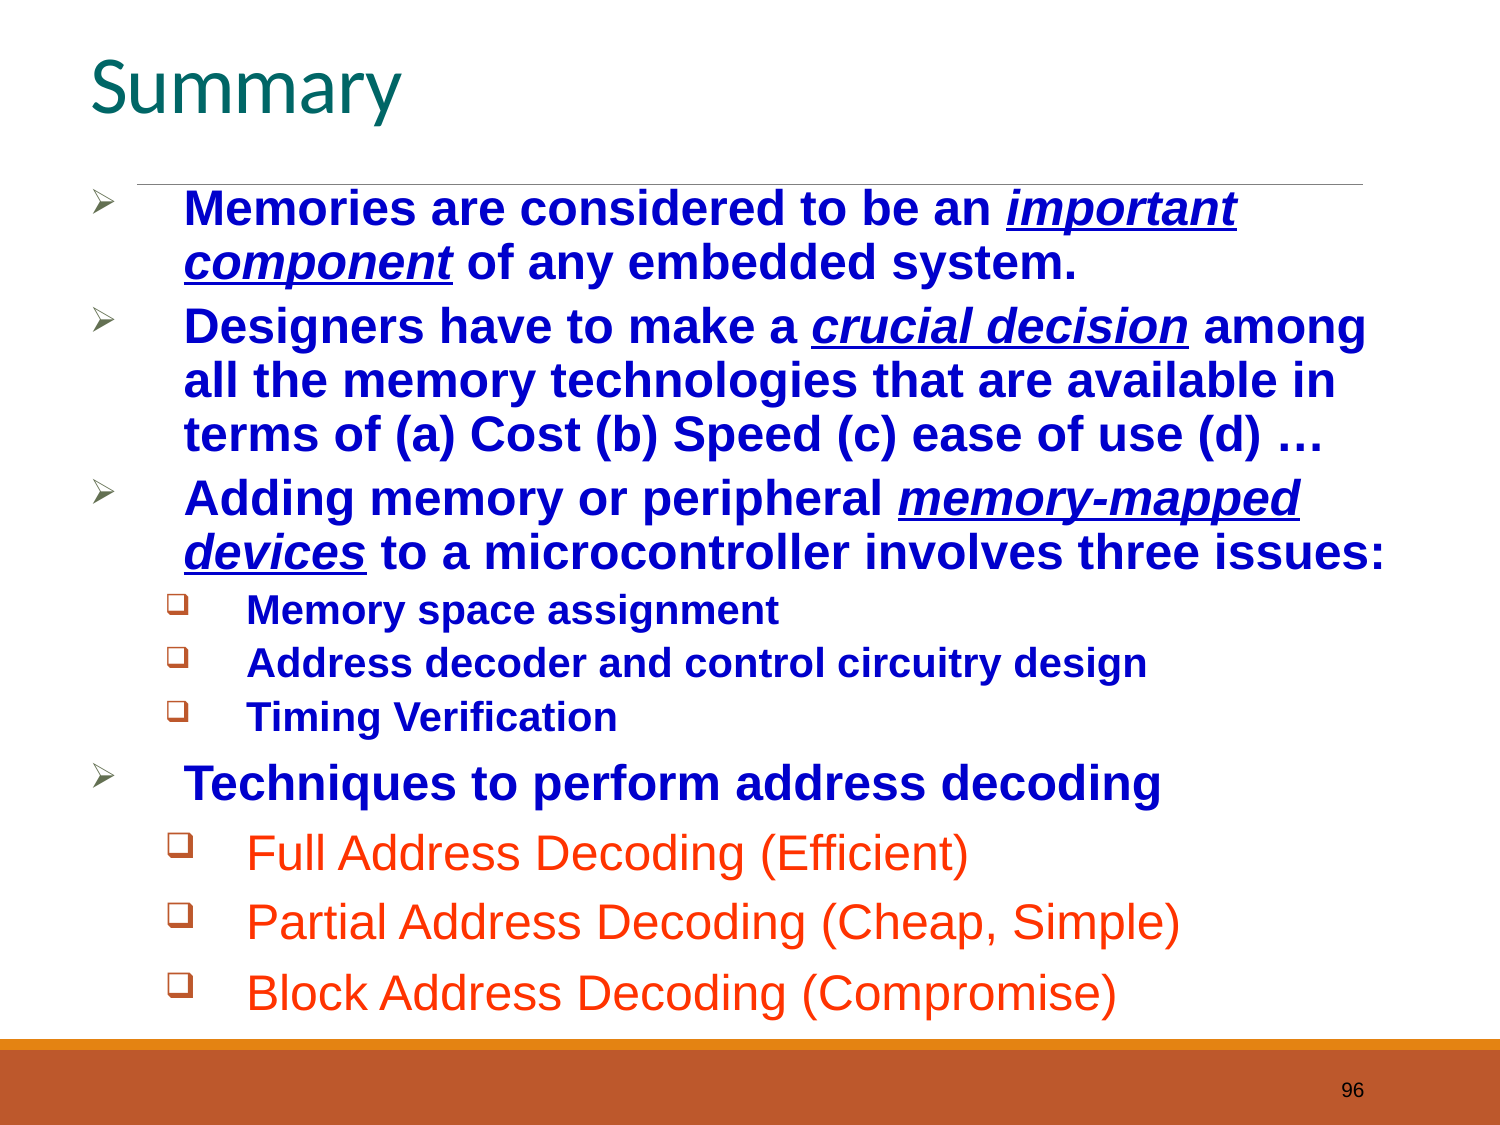

# Summary
Memories are considered to be an important component of any embedded system.
Designers have to make a crucial decision among all the memory technologies that are available in terms of (a) Cost (b) Speed (c) ease of use (d) …
Adding memory or peripheral memory-mapped devices to a microcontroller involves three issues:
Memory space assignment
Address decoder and control circuitry design
Timing Verification
Techniques to perform address decoding
Full Address Decoding (Efficient)
Partial Address Decoding (Cheap, Simple)
Block Address Decoding (Compromise)
96